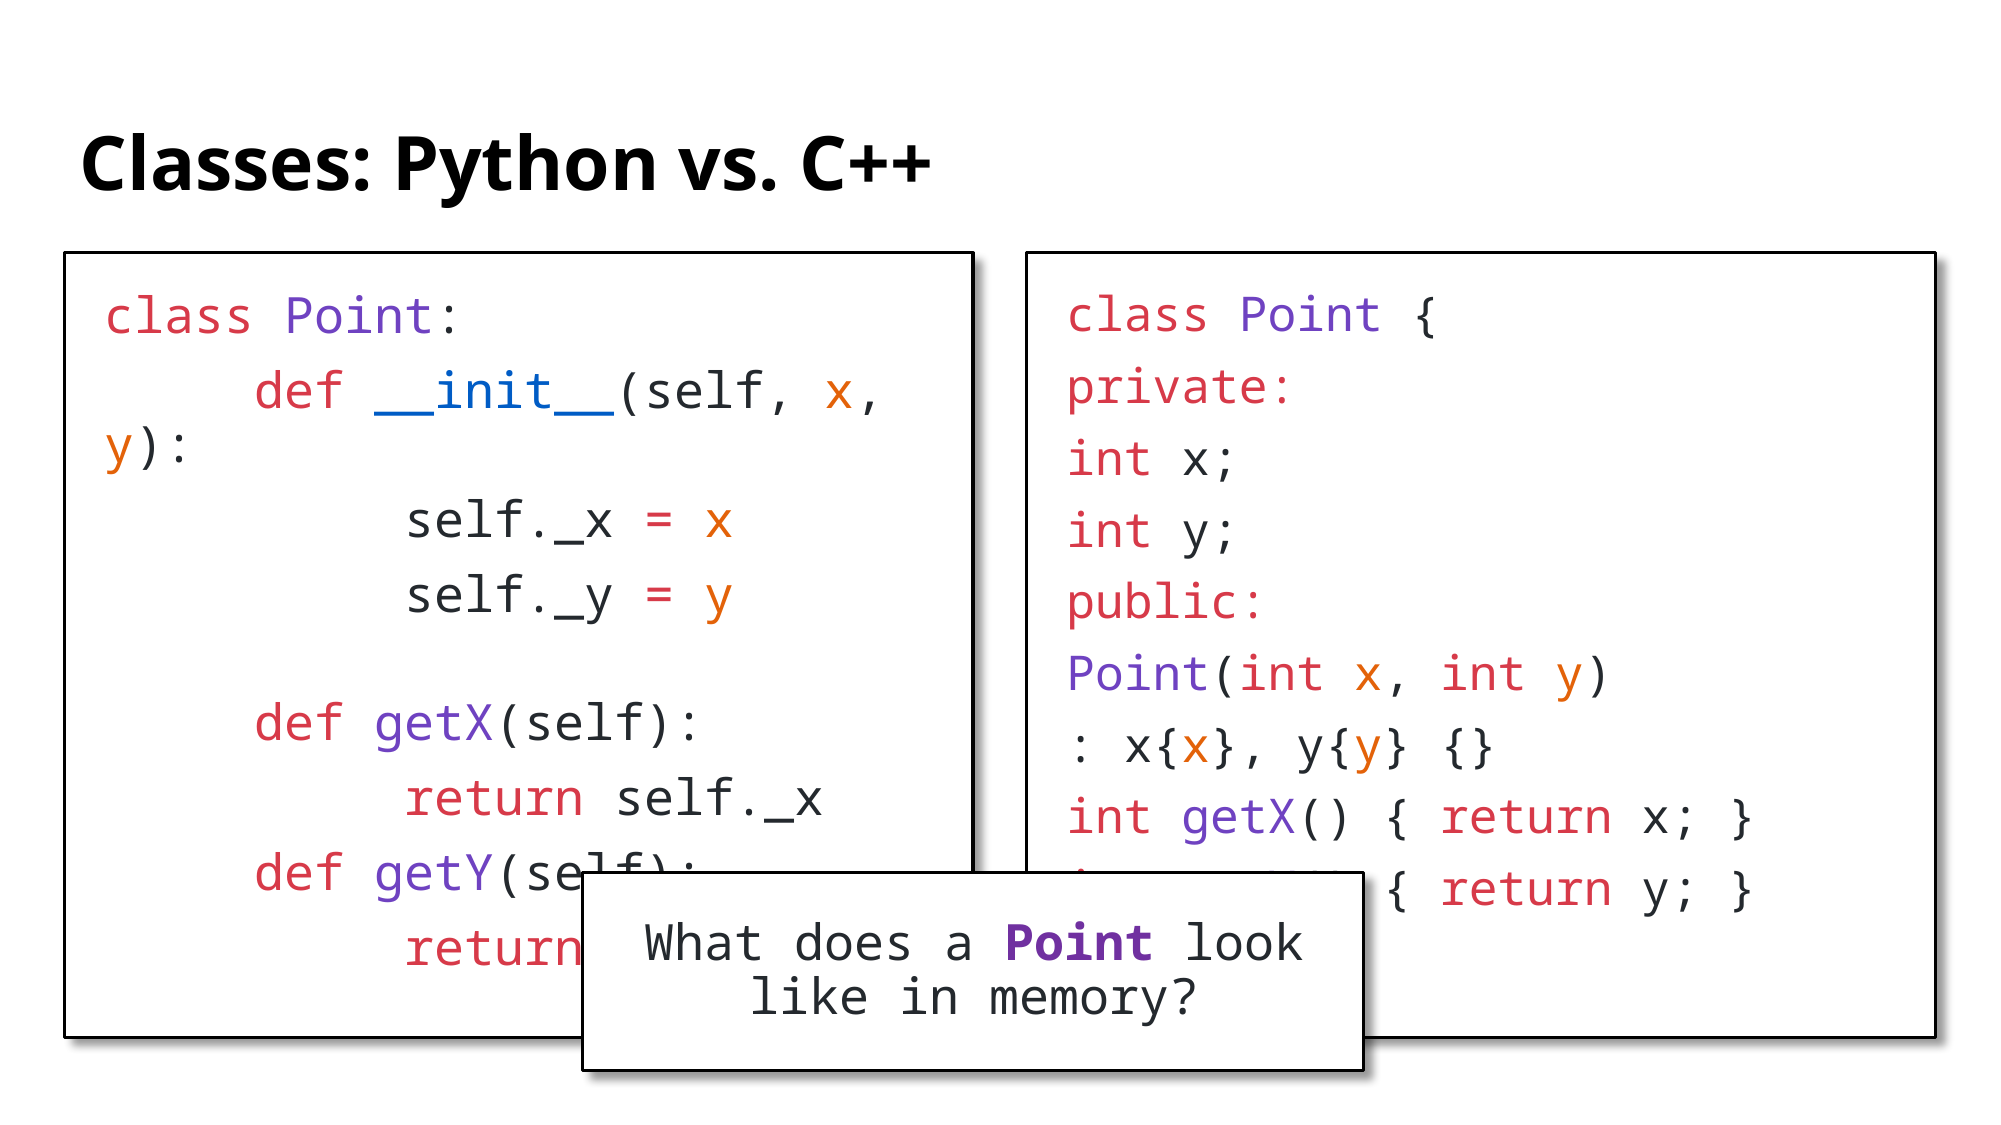

# Classes: Python vs. C++
class Point:
	def __init__(self, x, y):
		self._x = x
		self._y = y
	def getX(self):
		return self._x
	def getY(self):
		return self._y

class Point {
private:
	int x;
	int y;
public:
	Point(int x, int y)
		: x{x}, y{y} {}
	int getX() { return x; }
	int getY() { return y; }
};
What does a Point look like in memory?